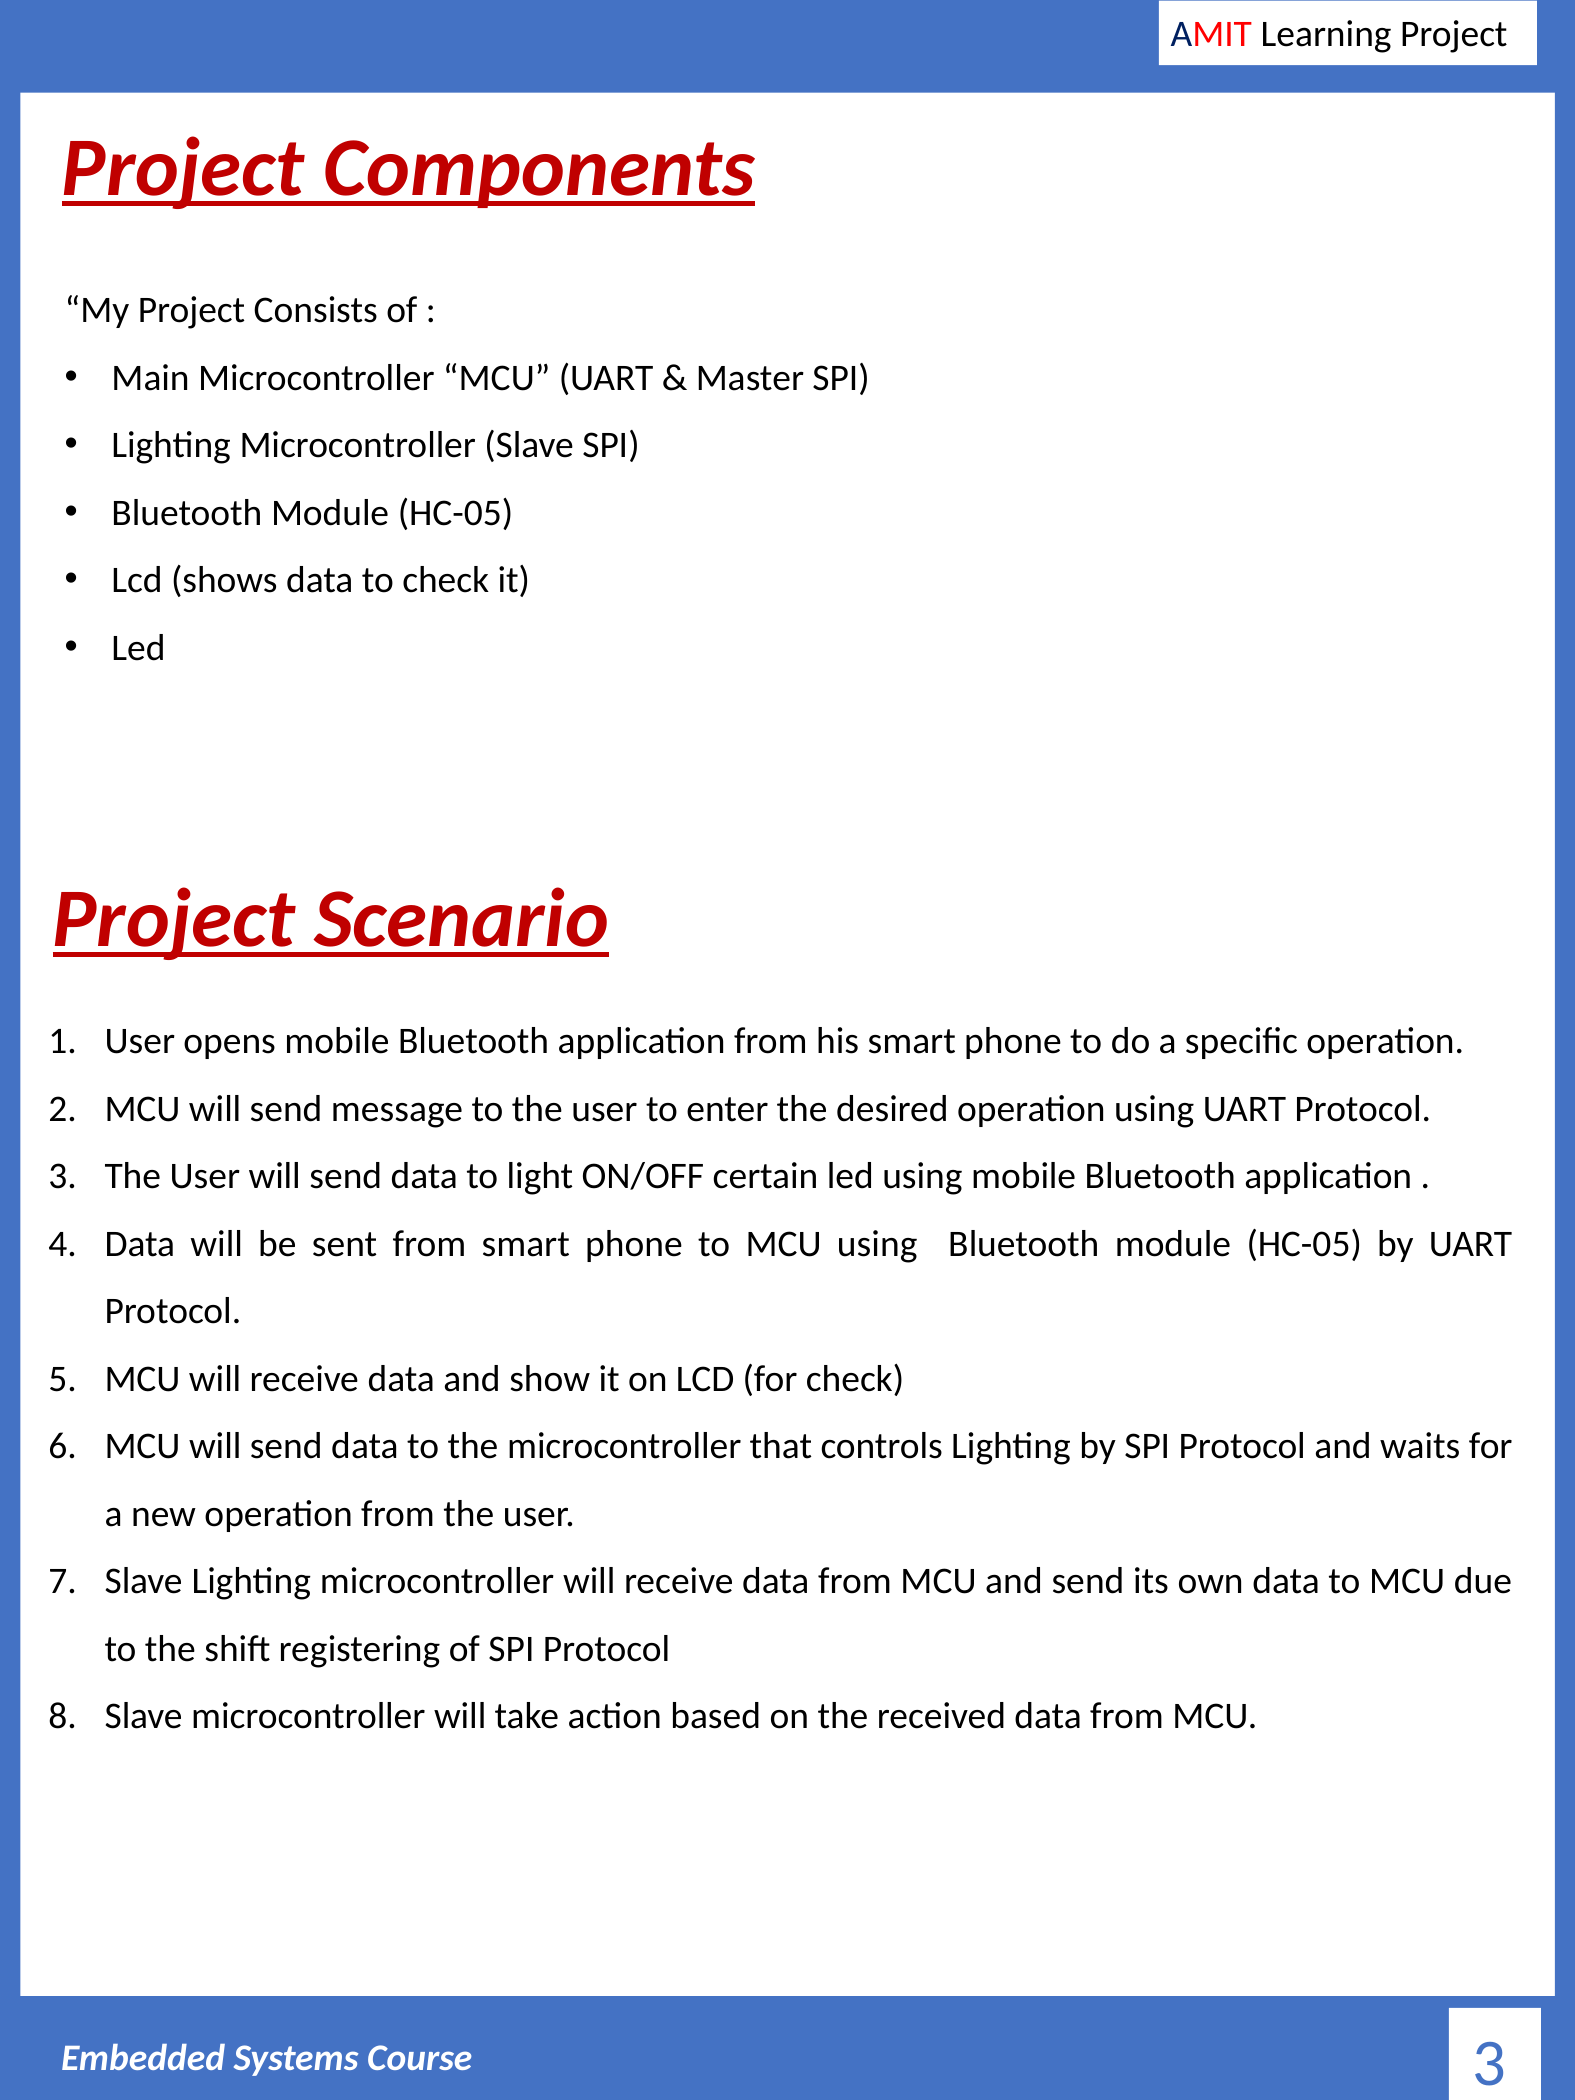

AMIT Learning Project
Project Components
“My Project Consists of :
Main Microcontroller “MCU” (UART & Master SPI)
Lighting Microcontroller (Slave SPI)
Bluetooth Module (HC-05)
Lcd (shows data to check it)
Led
Project Scenario
User opens mobile Bluetooth application from his smart phone to do a specific operation.
MCU will send message to the user to enter the desired operation using UART Protocol.
The User will send data to light ON/OFF certain led using mobile Bluetooth application .
Data will be sent from smart phone to MCU using  Bluetooth module (HC-05) by UART Protocol.
MCU will receive data and show it on LCD (for check)
MCU will send data to the microcontroller that controls Lighting by SPI Protocol and waits for a new operation from the user.
Slave Lighting microcontroller will receive data from MCU and send its own data to MCU due to the shift registering of SPI Protocol
Slave microcontroller will take action based on the received data from MCU.

3
Embedded Systems Course